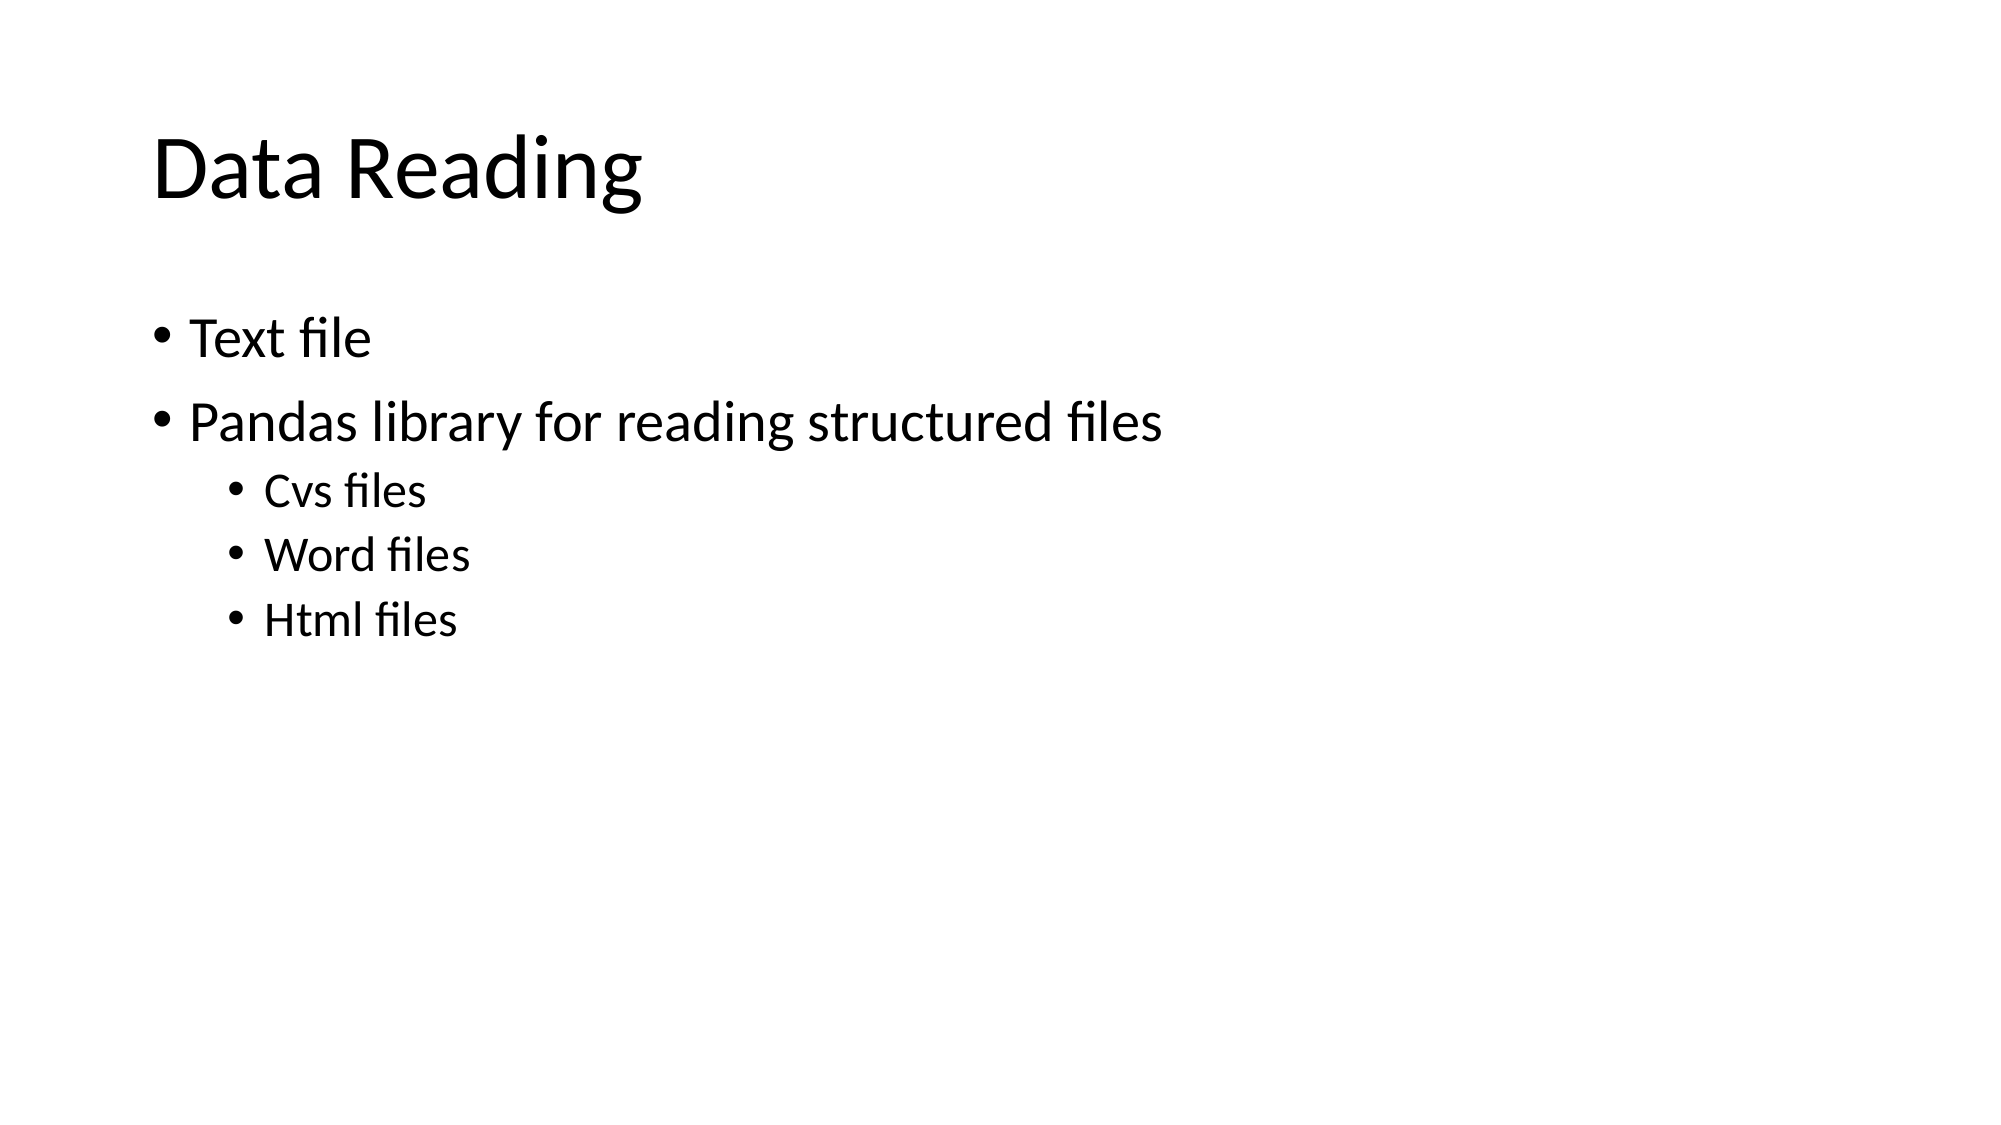

# Data Reading
Text file
Pandas library for reading structured files
Cvs files
Word files
Html files